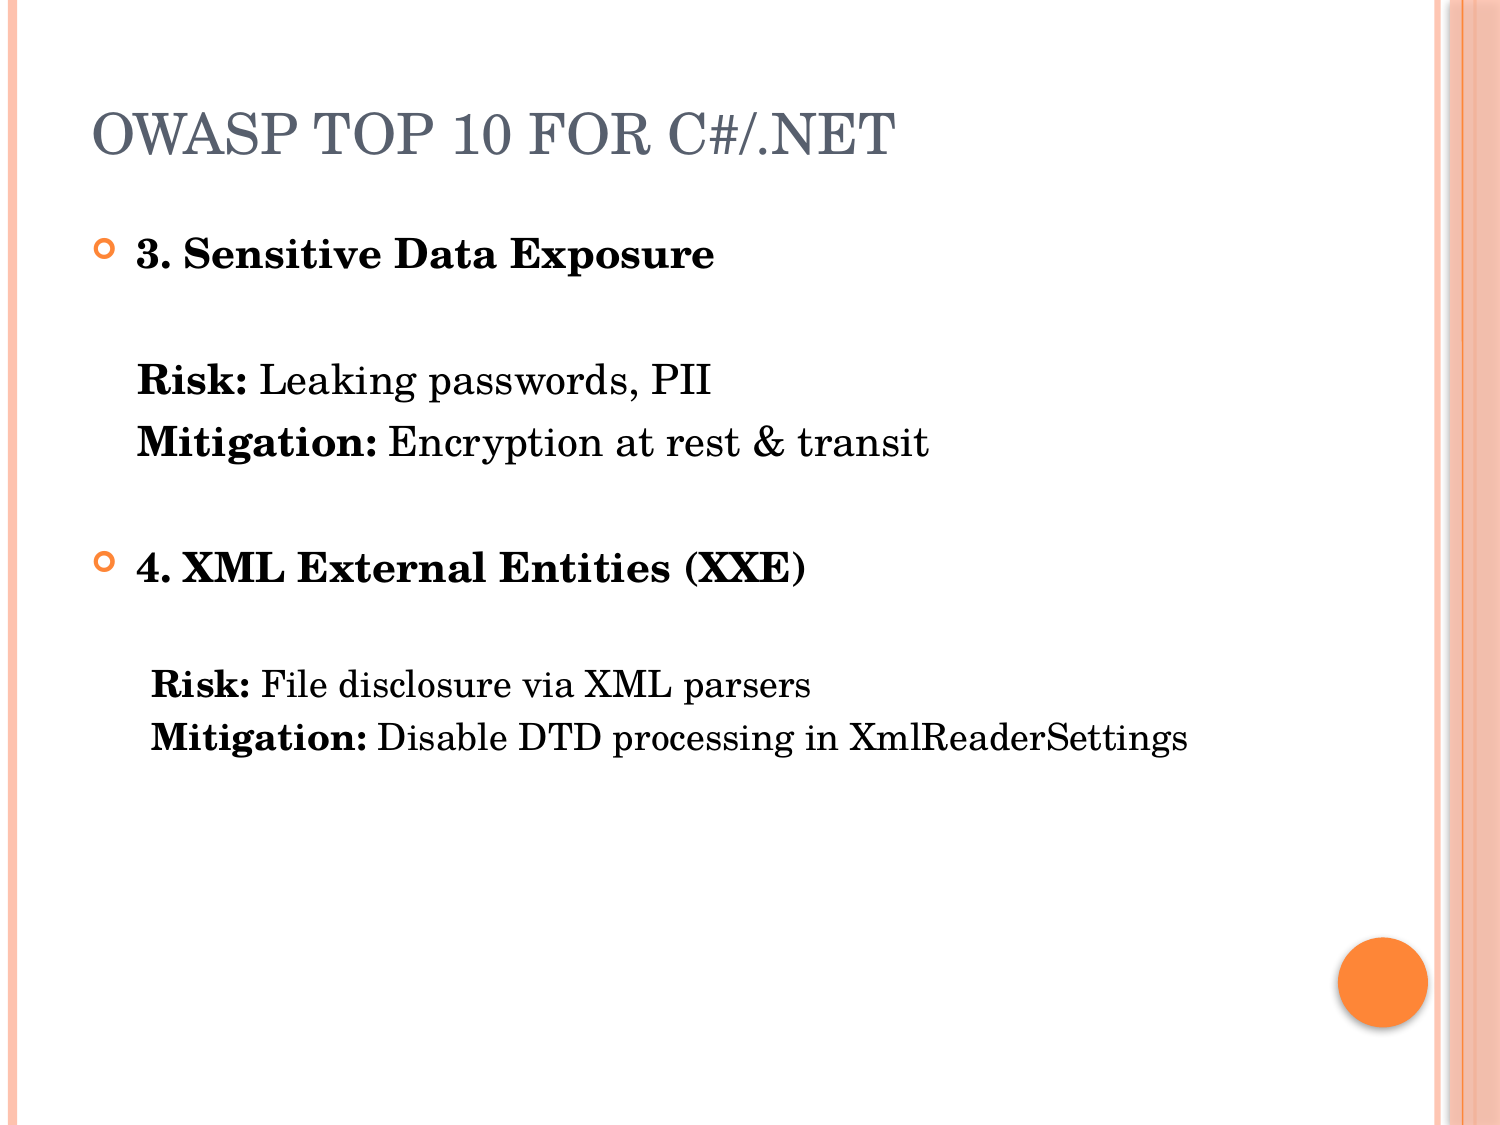

# OWASP Top 10 for C#/.NET
3. Sensitive Data Exposure

    Risk: Leaking passwords, PII
    Mitigation: Encryption at rest & transit

4. XML External Entities (XXE)

Risk: File disclosure via XML parsers
Mitigation: Disable DTD processing in XmlReaderSettings